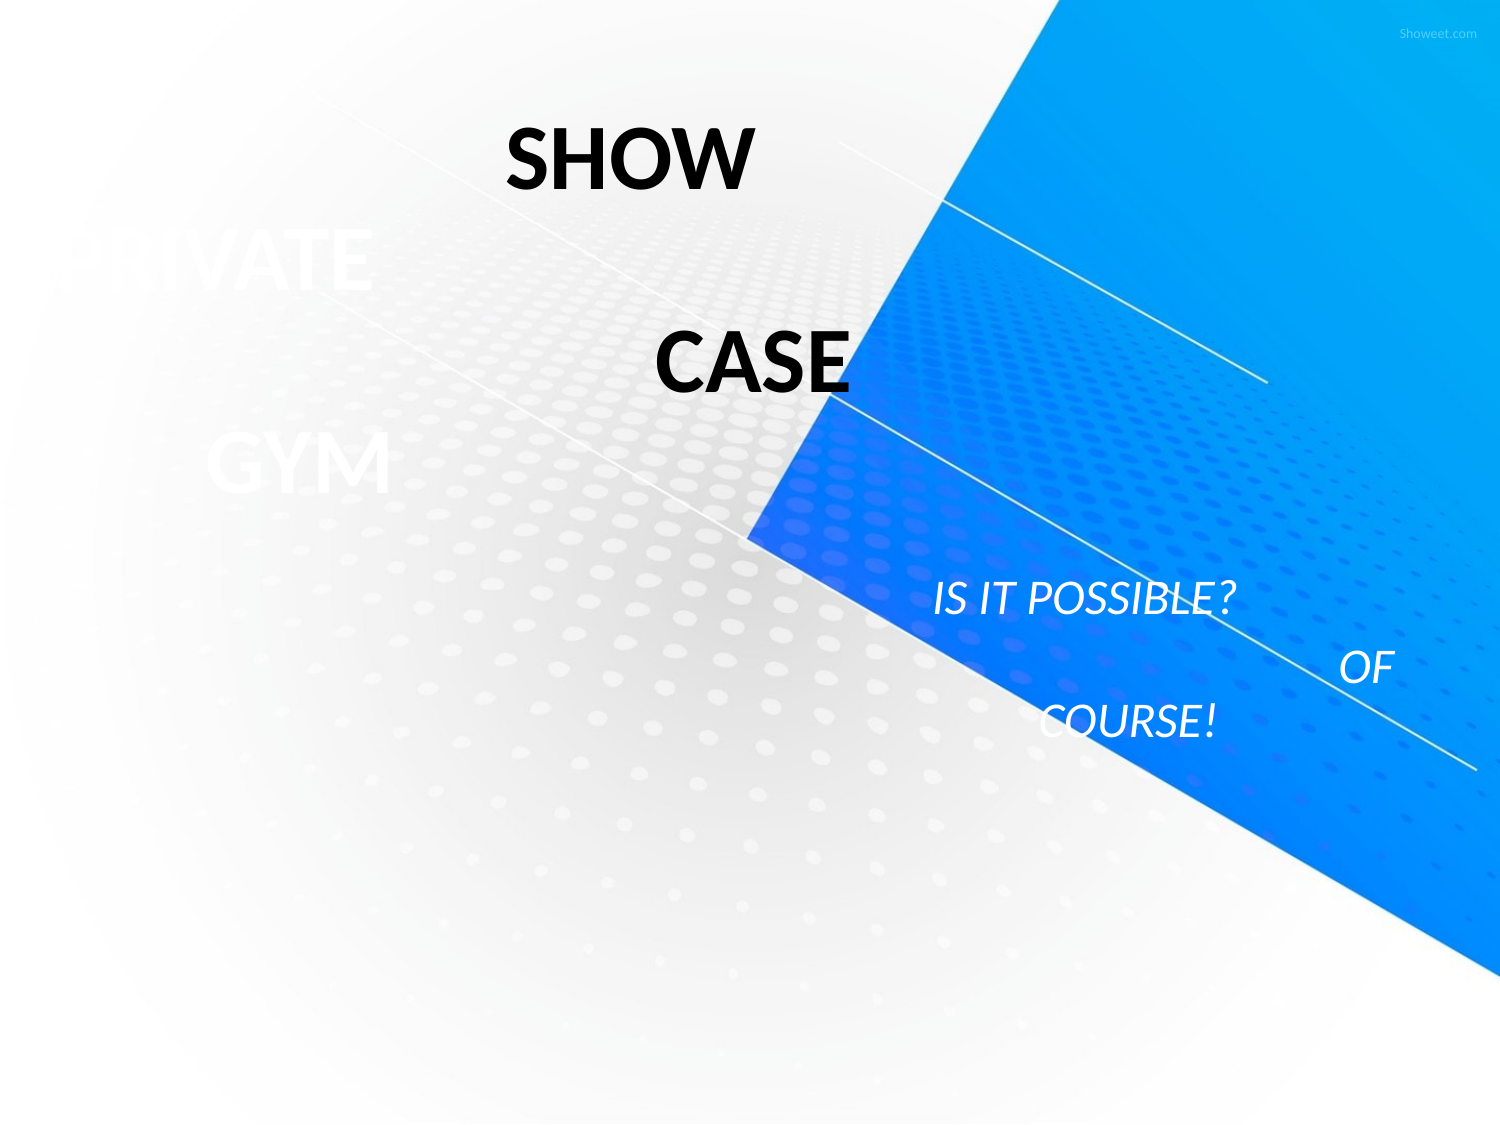

# SHOW                   PRIVATE CASE 					GYM
Is it possible?
			Of Course!